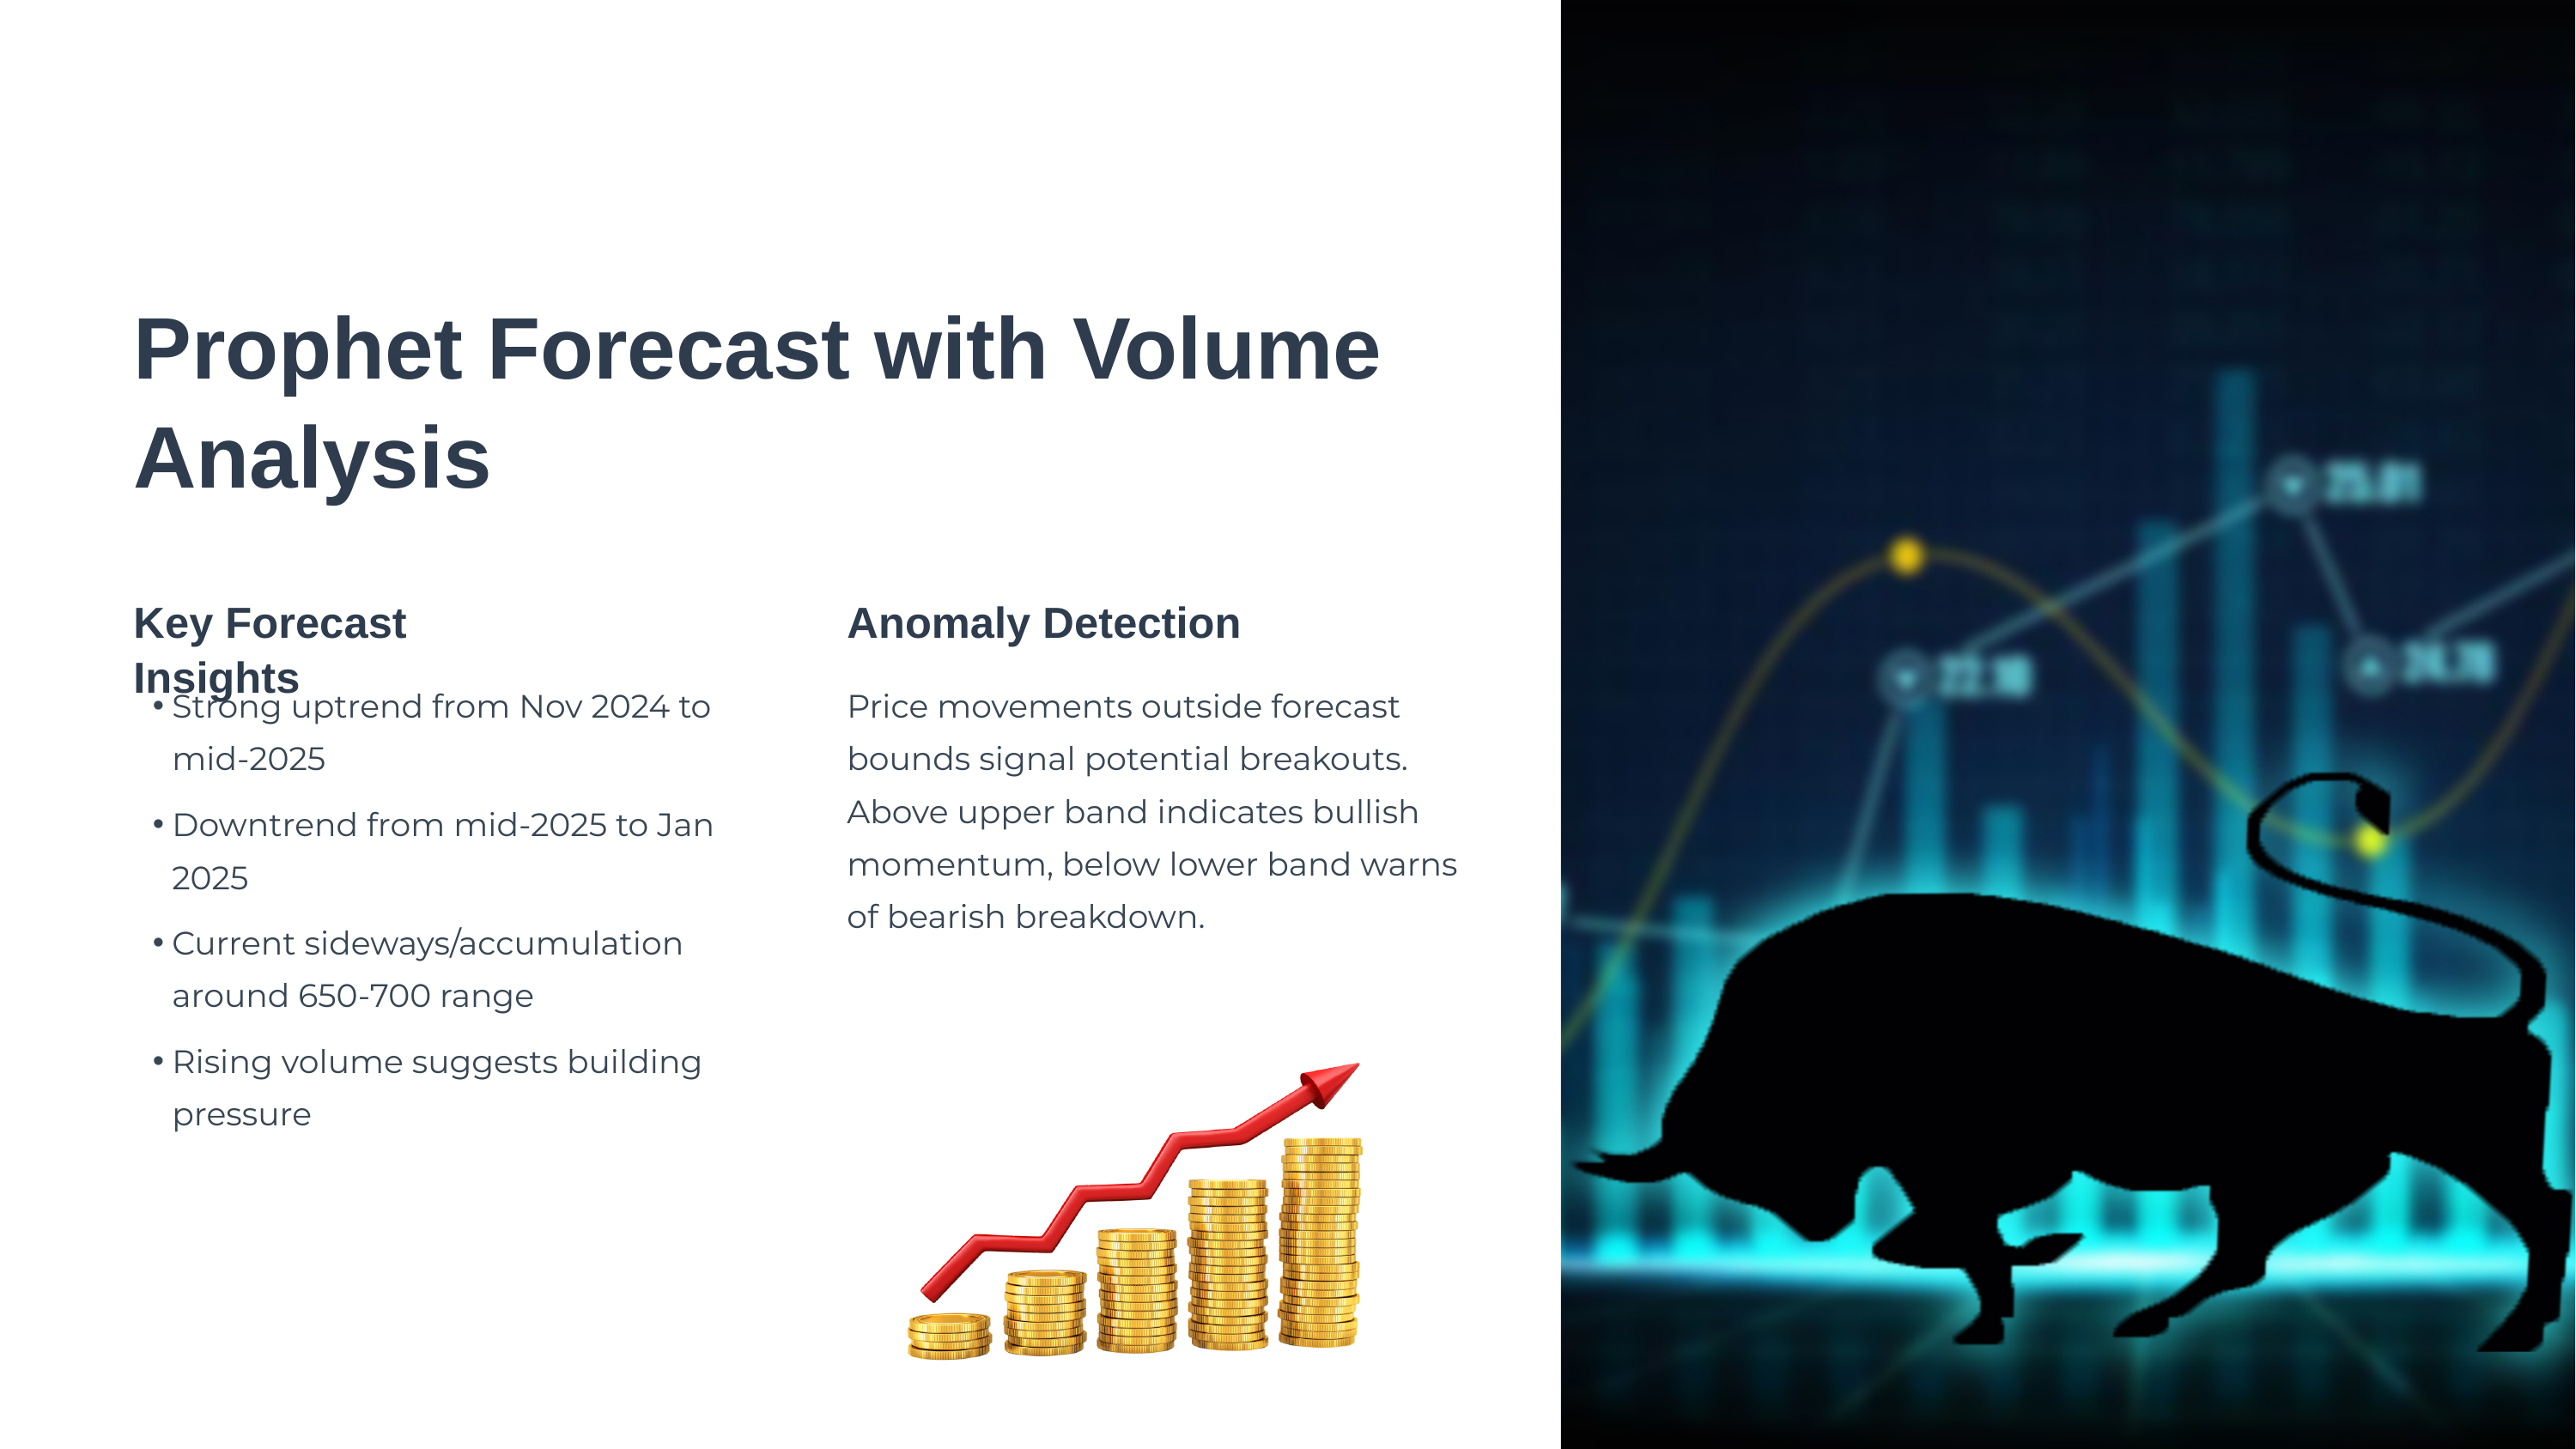

Prophet Forecast with Volume Analysis
Key Forecast Insights
Anomaly Detection
Strong uptrend from Nov 2024 to mid-2025
Price movements outside forecast bounds signal potential breakouts. Above upper band indicates bullish momentum, below lower band warns of bearish breakdown.
Downtrend from mid-2025 to Jan 2025
Current sideways/accumulation around 650-700 range
Rising volume suggests building pressure